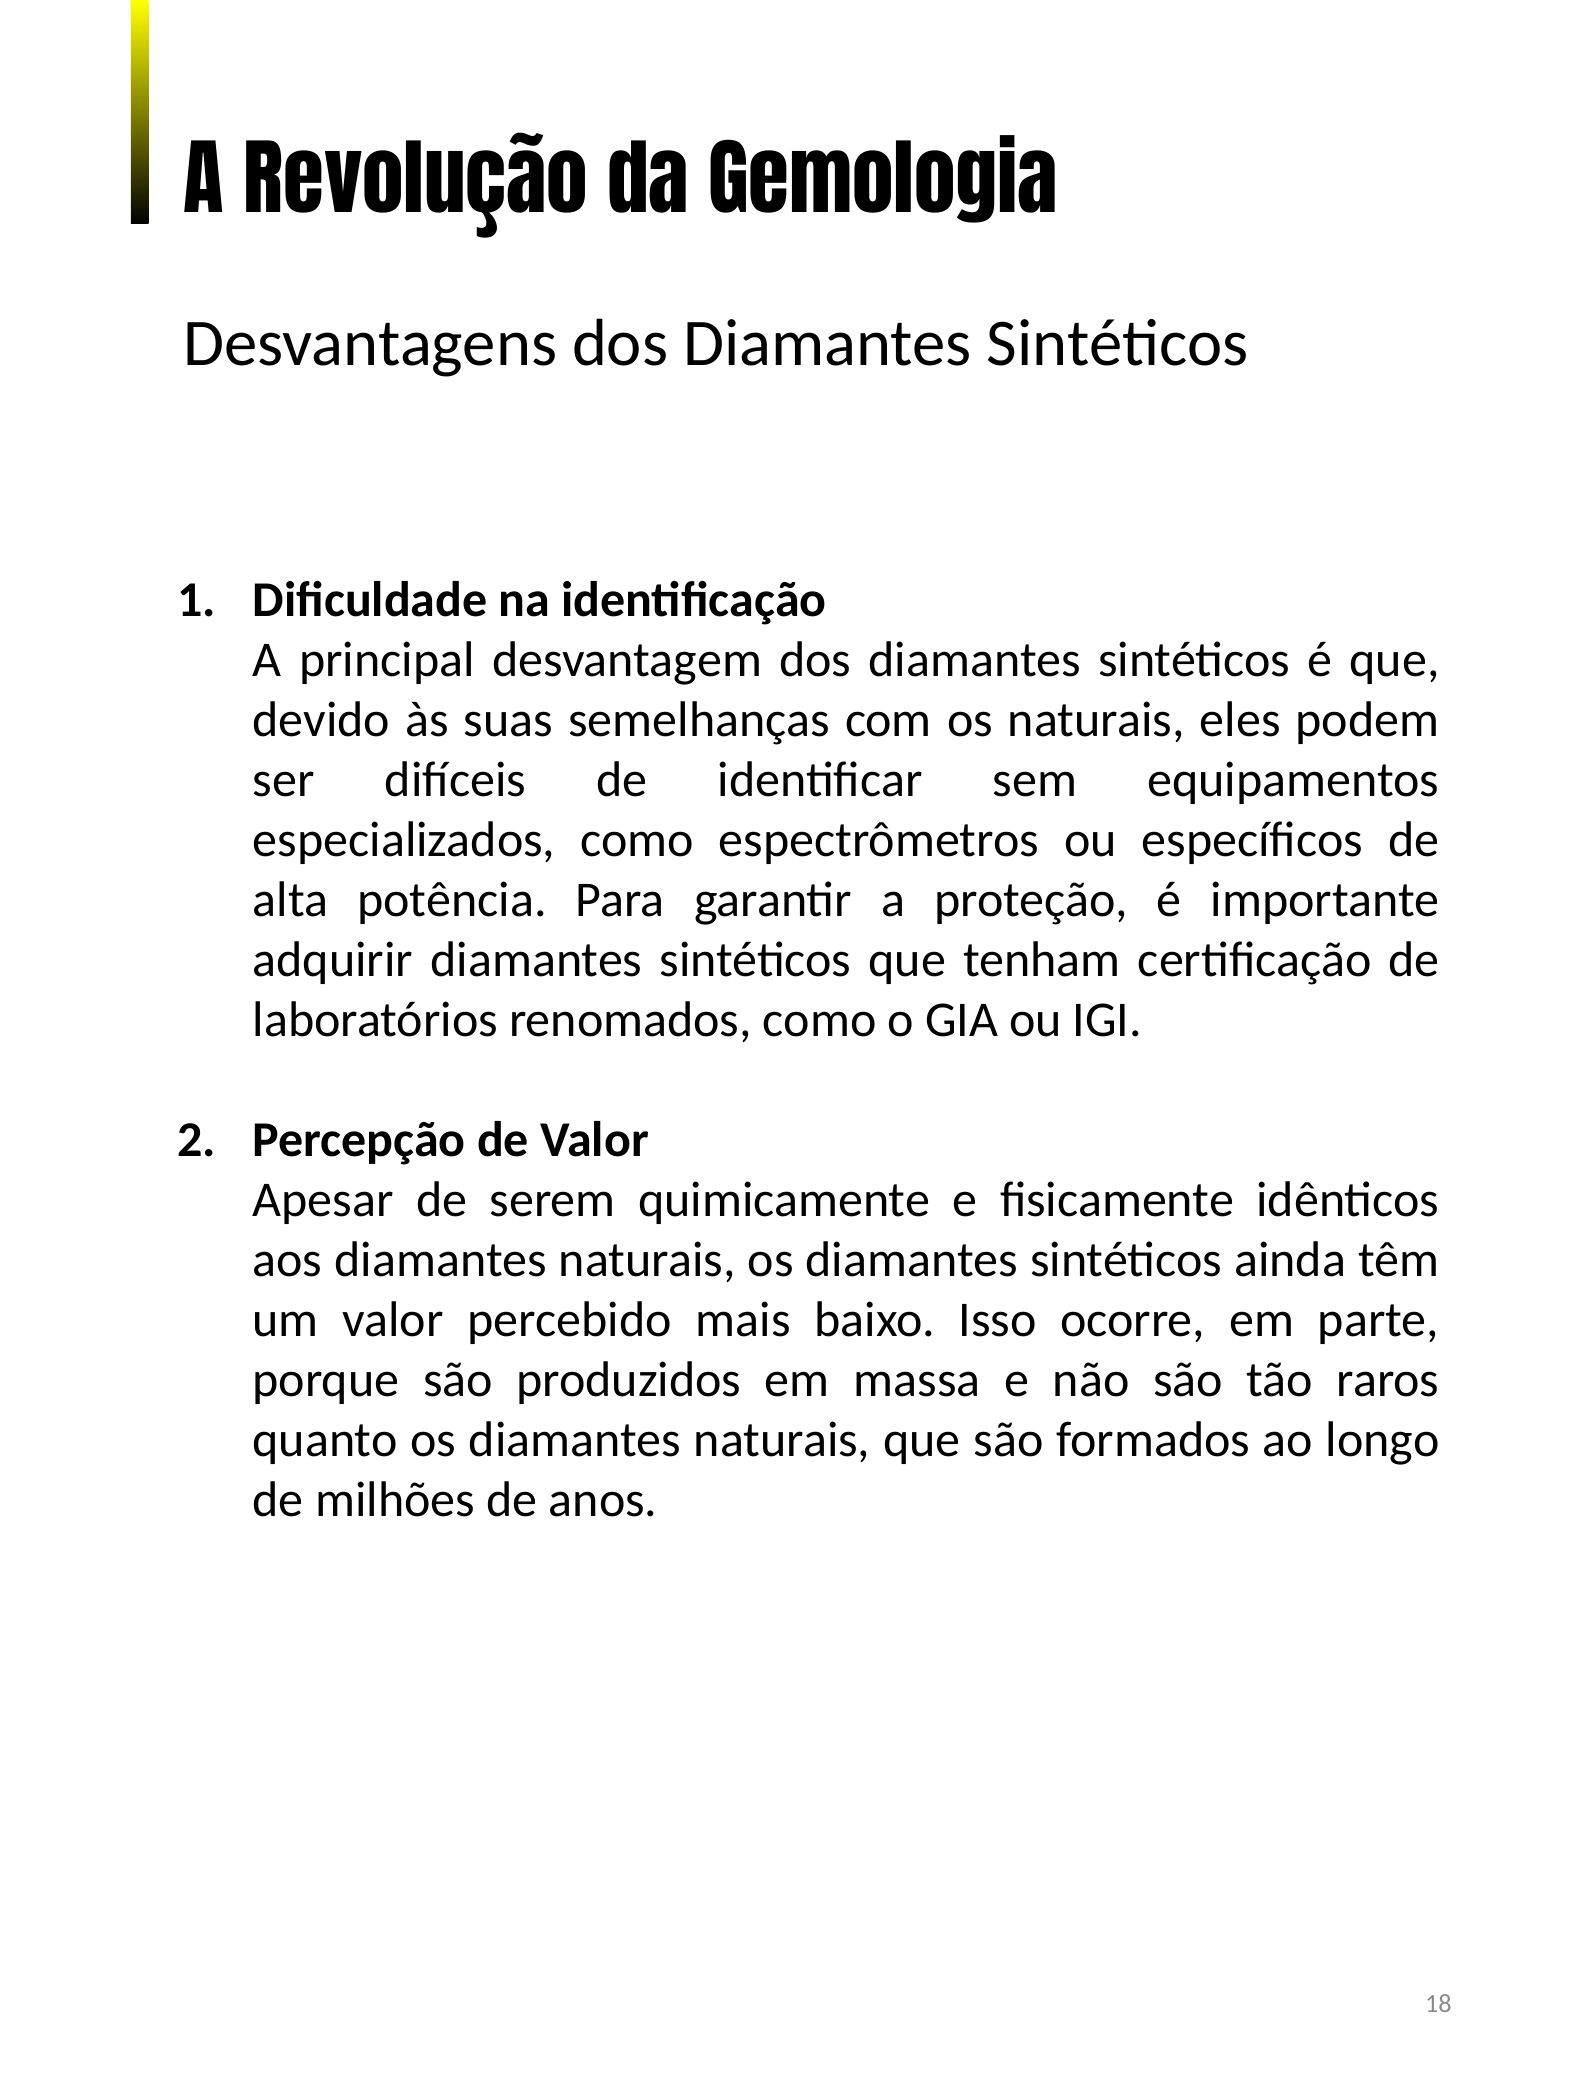

A Revolução da Gemologia
Desvantagens dos Diamantes Sintéticos
Dificuldade na identificação
A principal desvantagem dos diamantes sintéticos é que, devido às suas semelhanças com os naturais, eles podem ser difíceis de identificar sem equipamentos especializados, como espectrômetros ou específicos de alta potência. Para garantir a proteção, é importante adquirir diamantes sintéticos que tenham certificação de laboratórios renomados, como o GIA ou IGI.

Percepção de Valor
Apesar de serem quimicamente e fisicamente idênticos aos diamantes naturais, os diamantes sintéticos ainda têm um valor percebido mais baixo. Isso ocorre, em parte, porque são produzidos em massa e não são tão raros quanto os diamantes naturais, que são formados ao longo de milhões de anos.
18